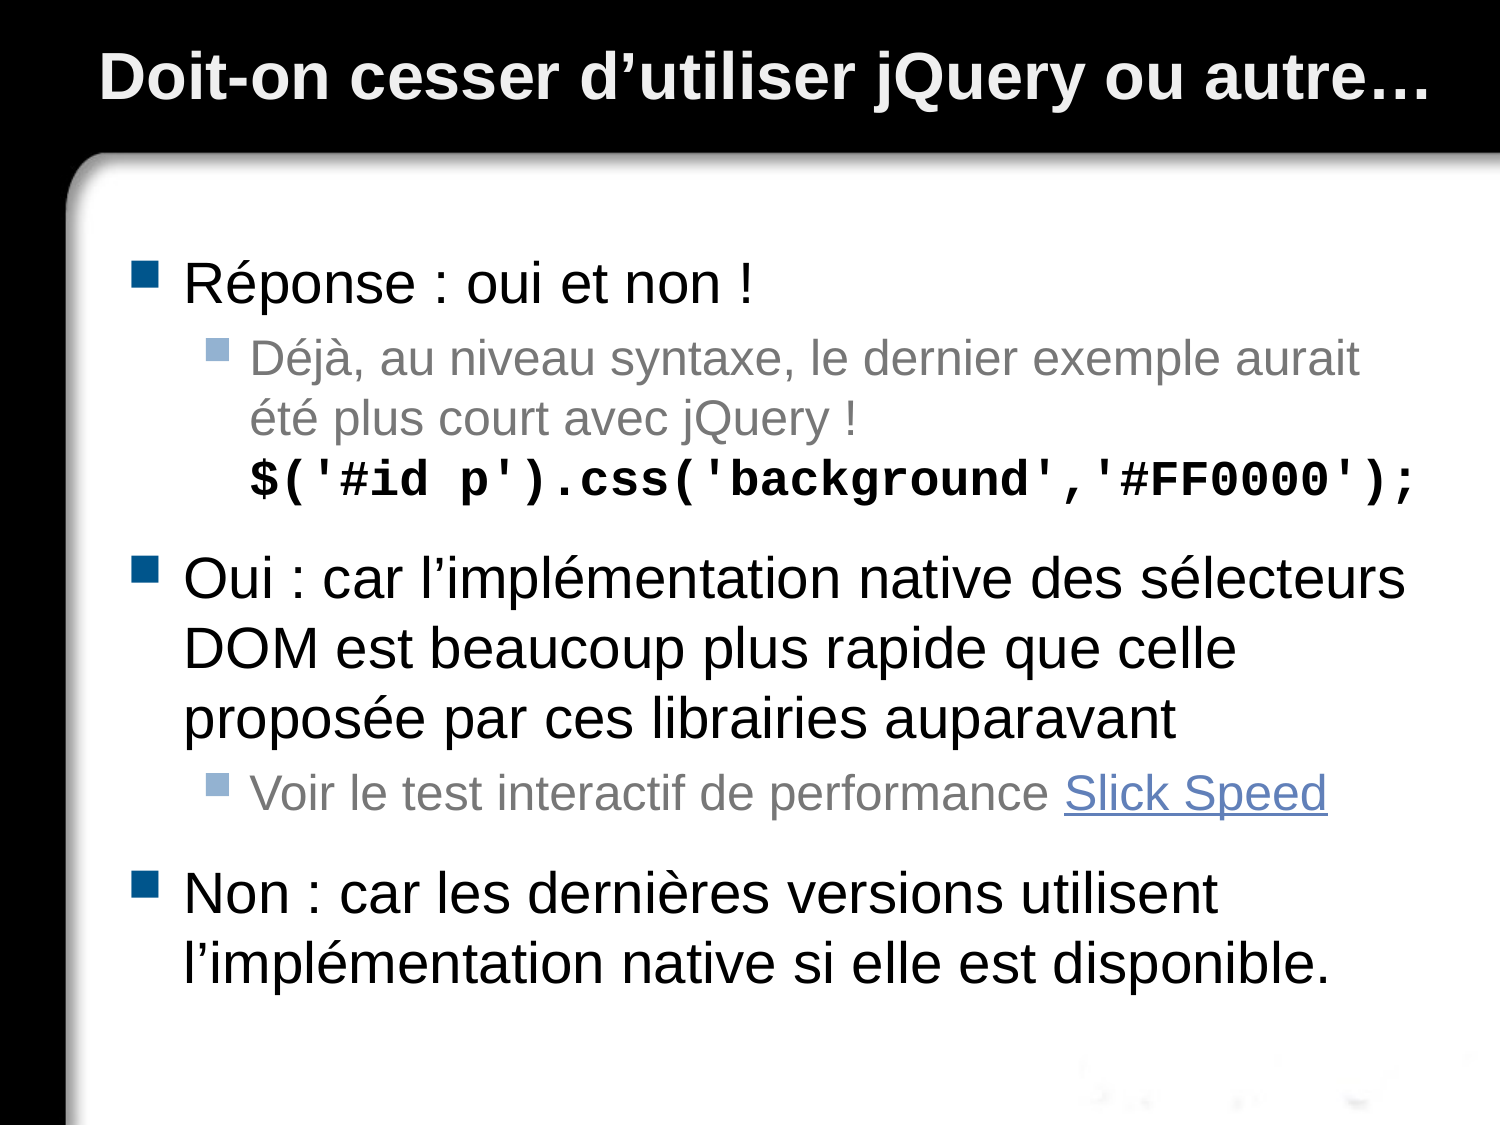

# Doit-on cesser d’utiliser jQuery ou autre…
Réponse : oui et non !
Déjà, au niveau syntaxe, le dernier exemple aurait été plus court avec jQuery !
$('#id p').css('background','#FF0000');
Oui : car l’implémentation native des sélecteurs DOM est beaucoup plus rapide que celle proposée par ces librairies auparavant
Voir le test interactif de performance Slick Speed
Non : car les dernières versions utilisent l’implémentation native si elle est disponible.